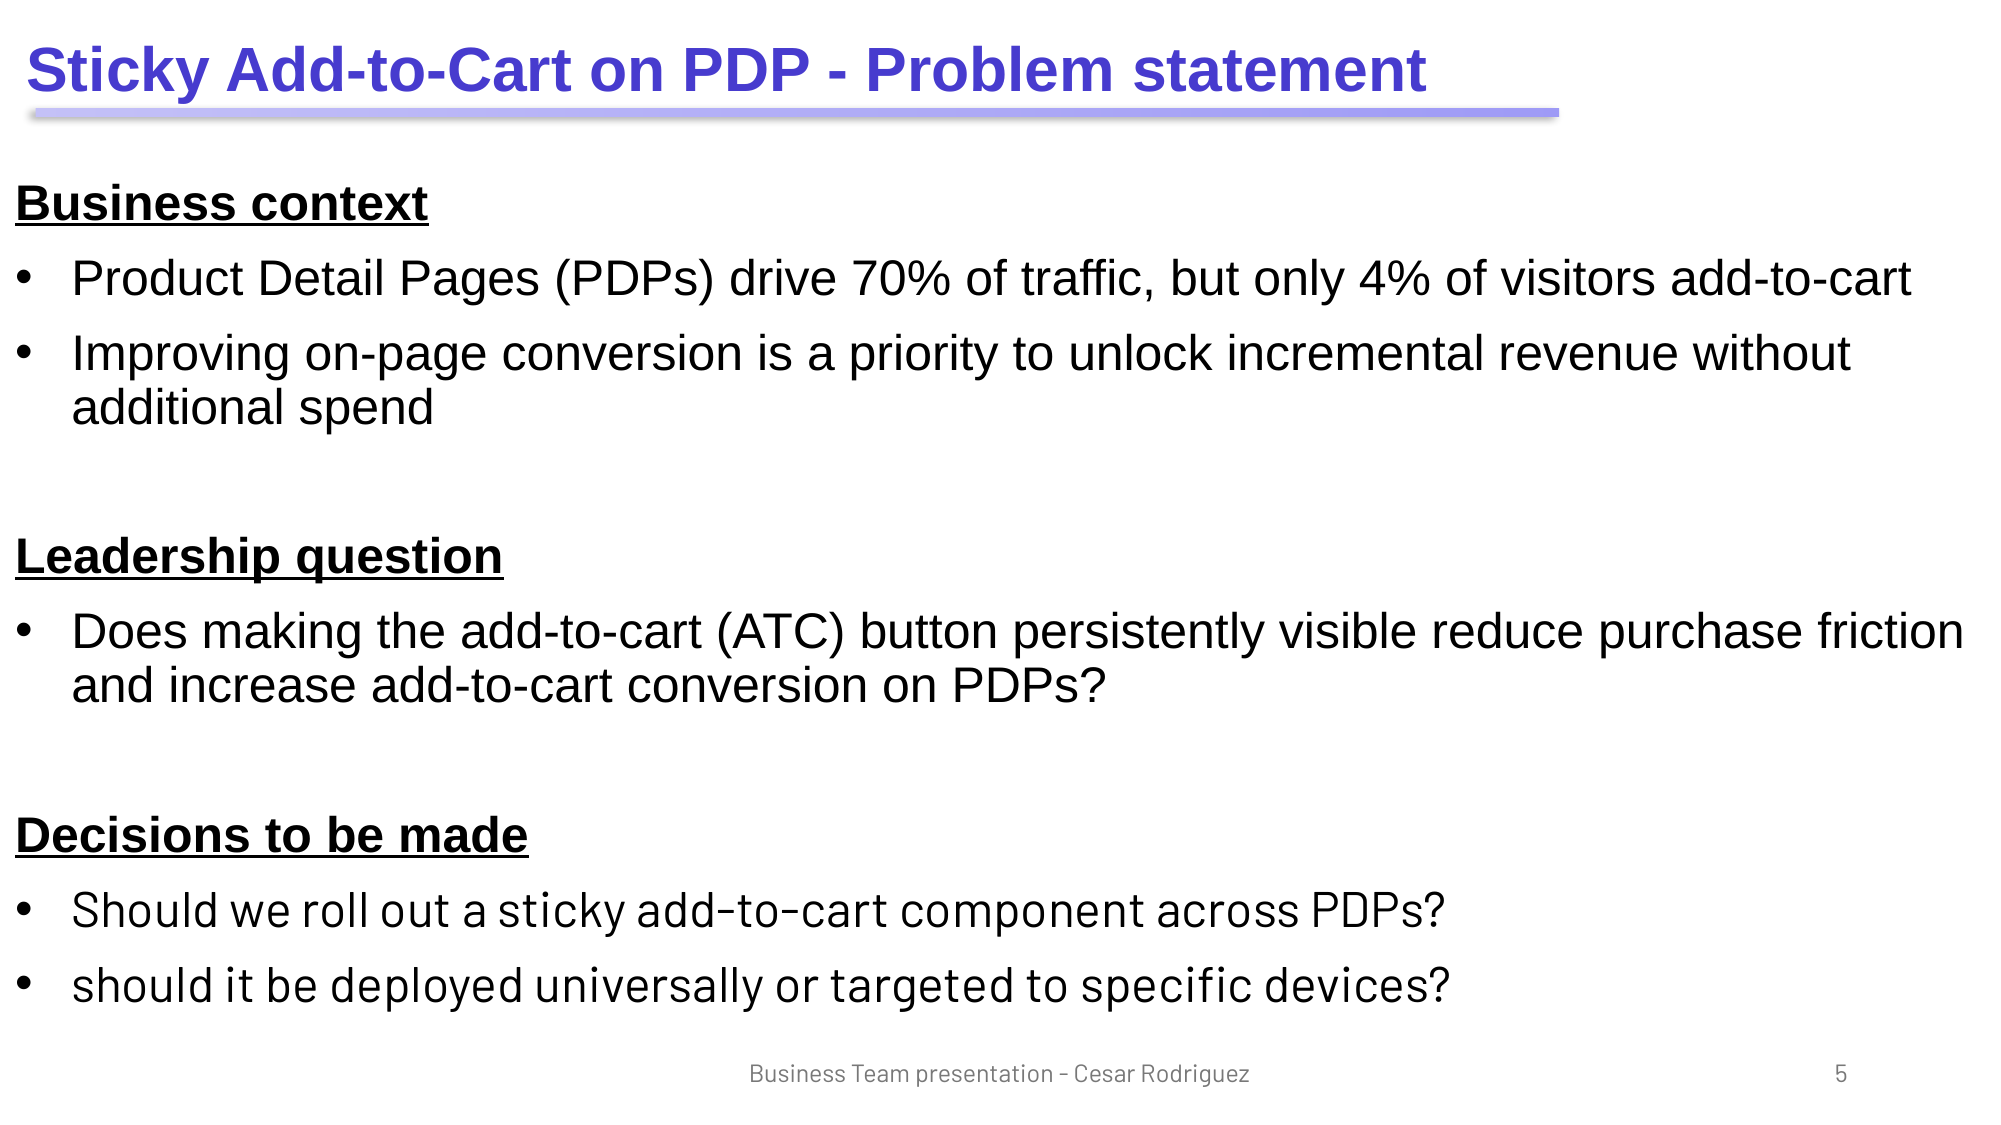

# Sticky Add-to-Cart on PDP - Problem statement

Business context
Product Detail Pages (PDPs) drive 70% of traffic, but only 4% of visitors add-to-cart
Improving on-page conversion is a priority to unlock incremental revenue without additional spend

Leadership question
Does making the add-to-cart (ATC) button persistently visible reduce purchase friction and increase add-to-cart conversion on PDPs?

Decisions to be made
Should we roll out a sticky add-to-cart component across PDPs?
should it be deployed universally or targeted to specific devices?
Business Team presentation - Cesar Rodriguez
5